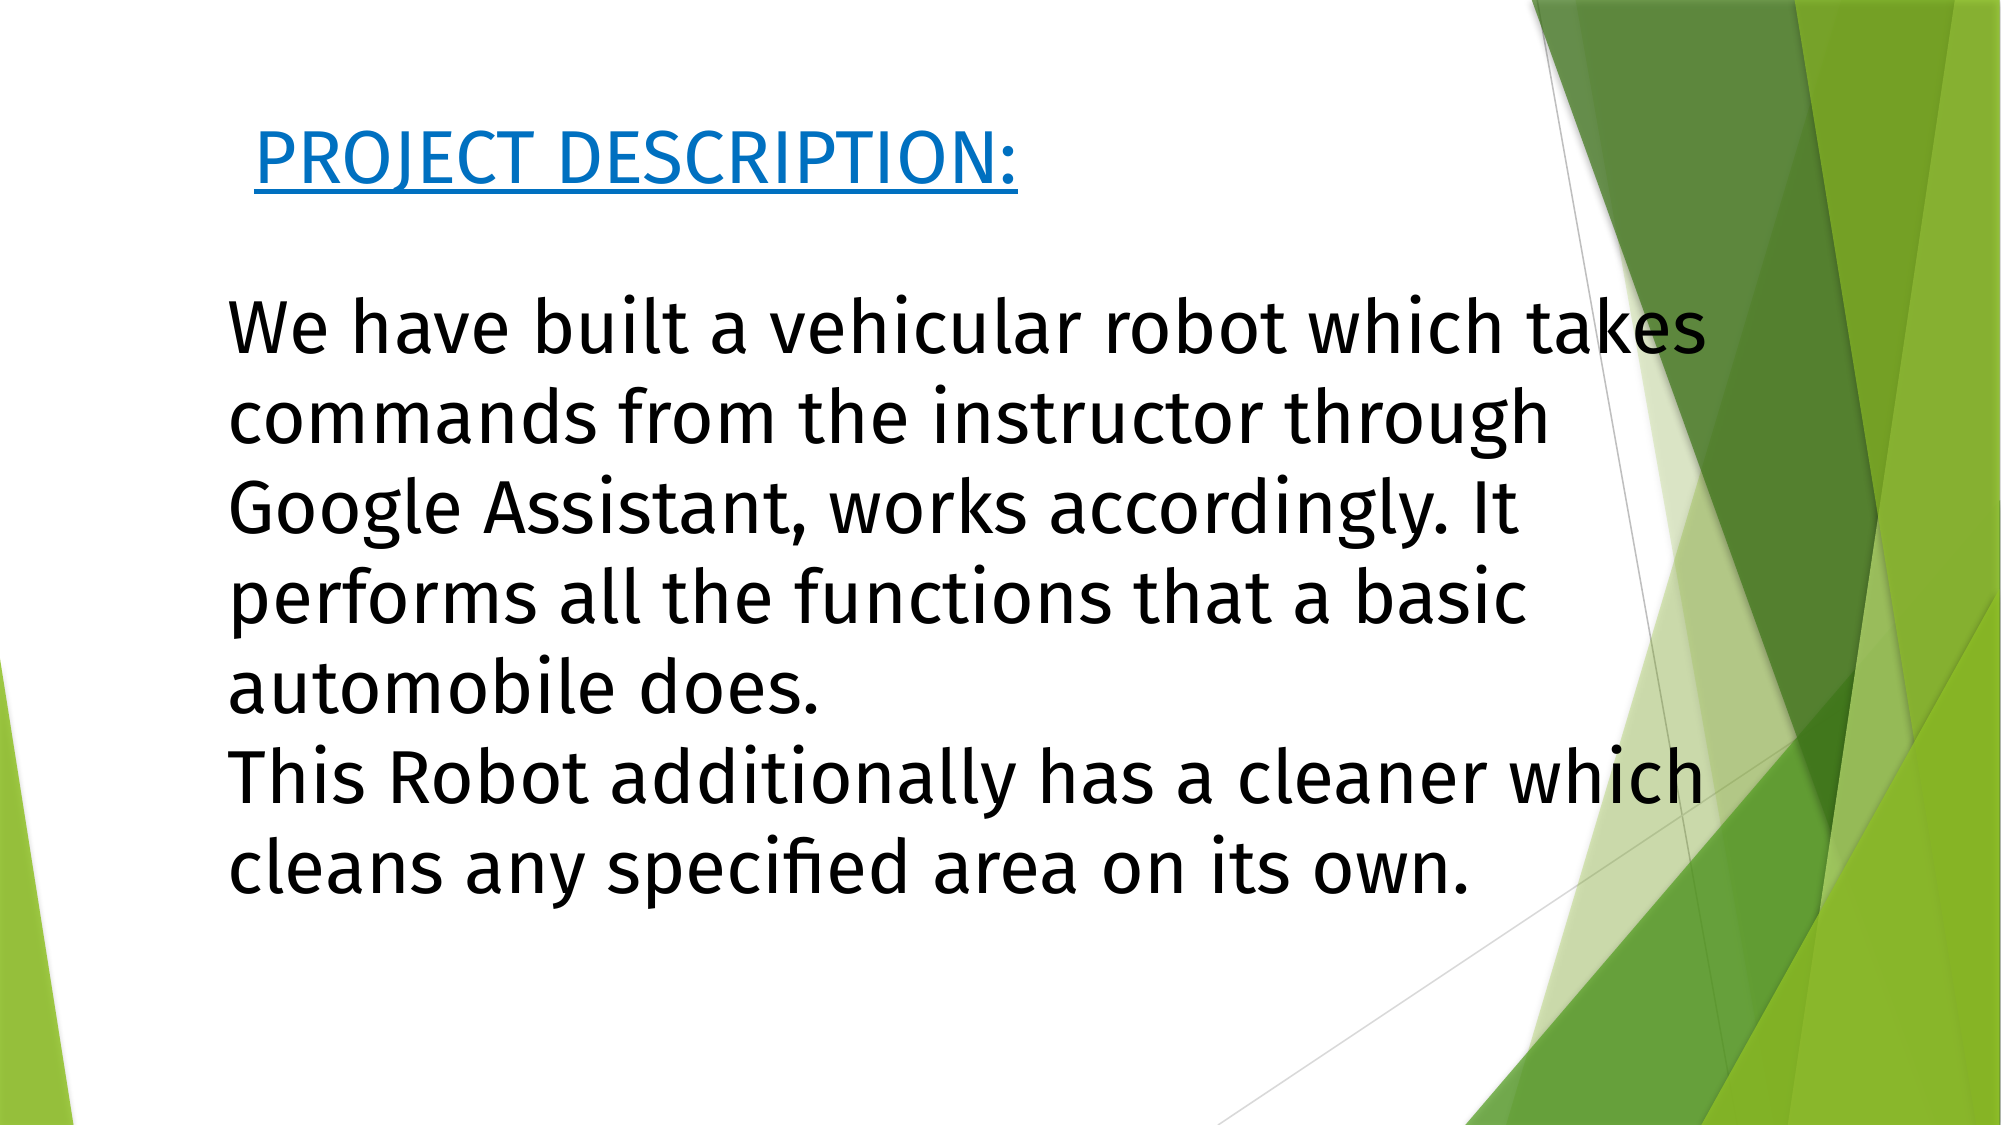

PROJECT DESCRIPTION:

We have built a vehicular robot which takes commands from the instructor through Google Assistant, works accordingly. It performs all the functions that a basic automobile does.
This Robot additionally has a cleaner which cleans any specified area on its own.